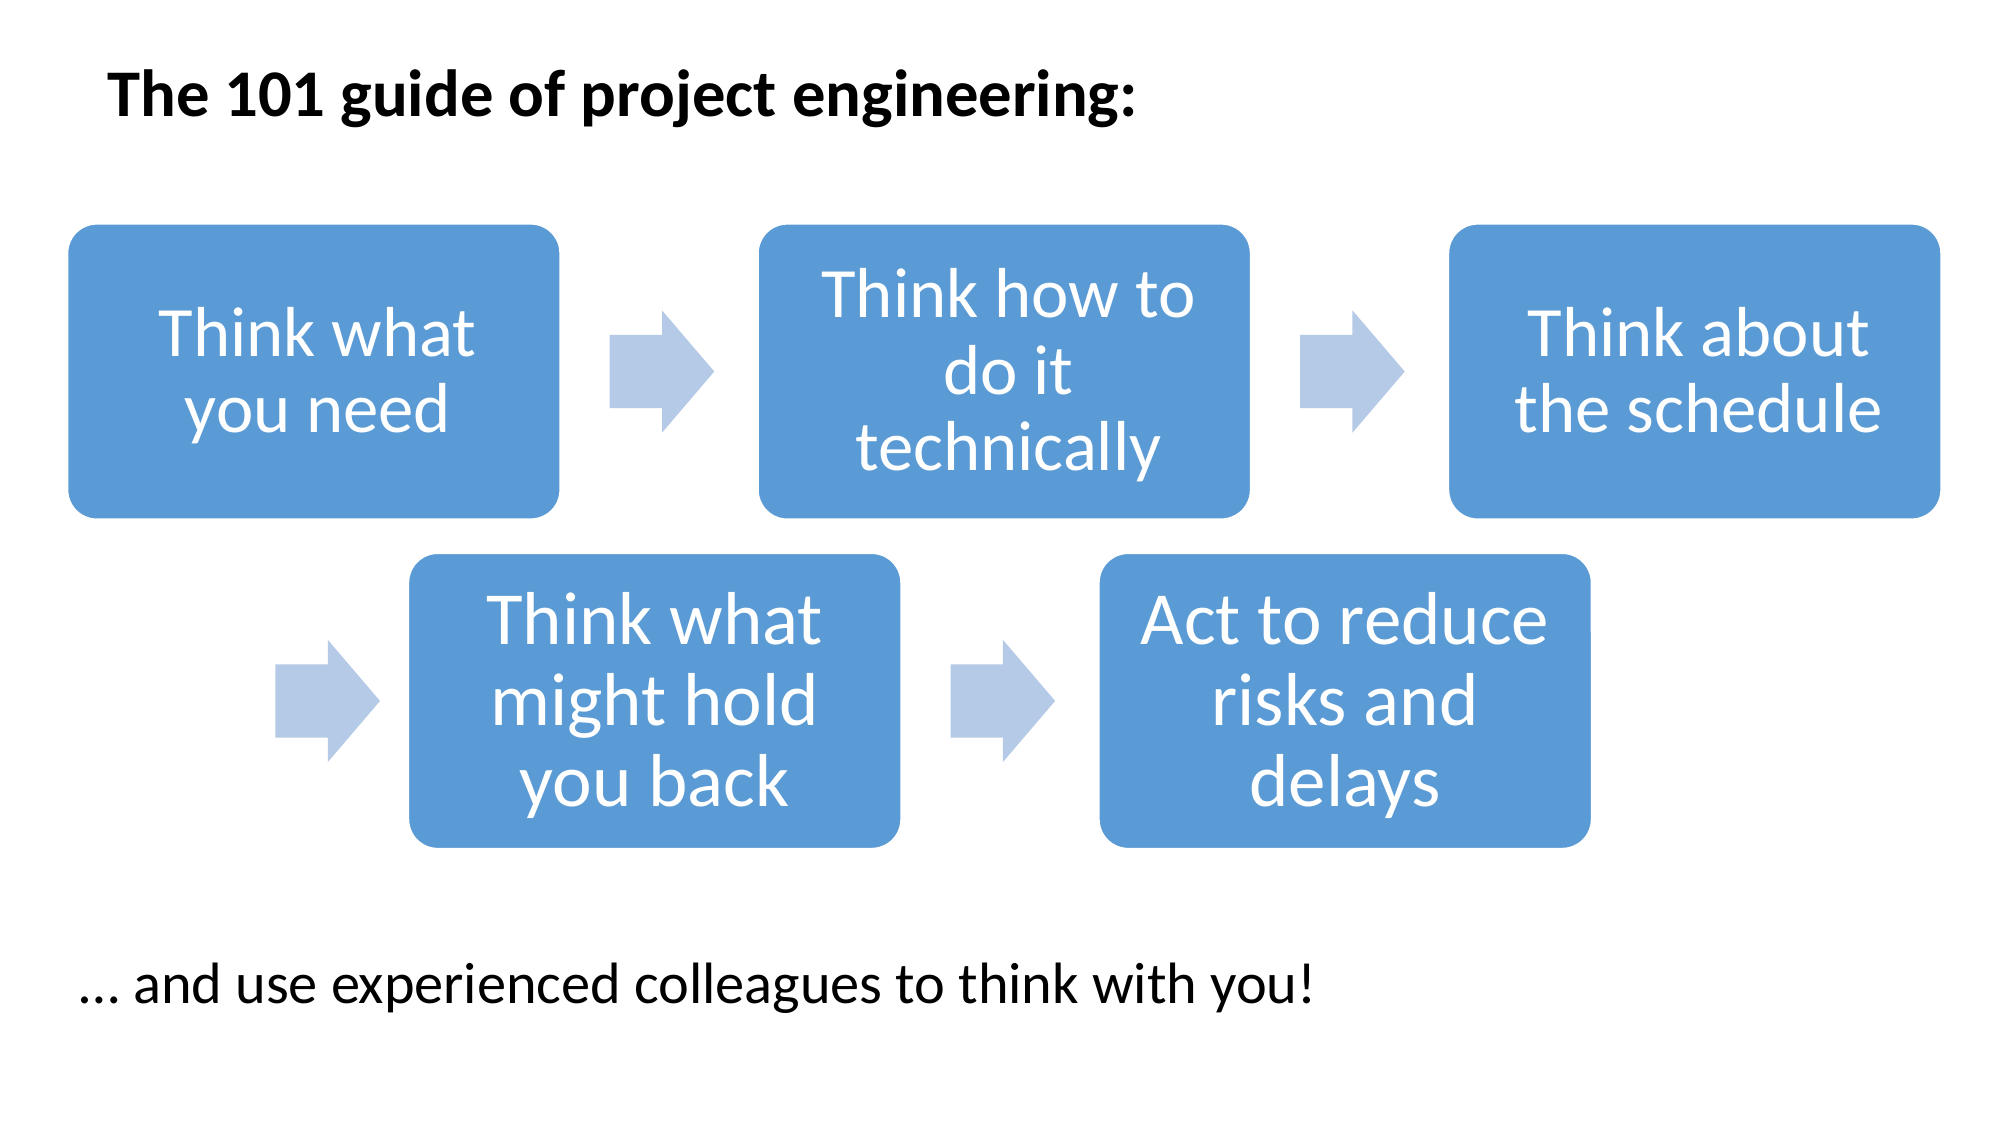

The 101 guide of project engineering:
Think what you need

Think how to do it technically

Think about the schedule

Think what might hold you back

Act to reduce risks and delays

… and use experienced colleagues to think with you!